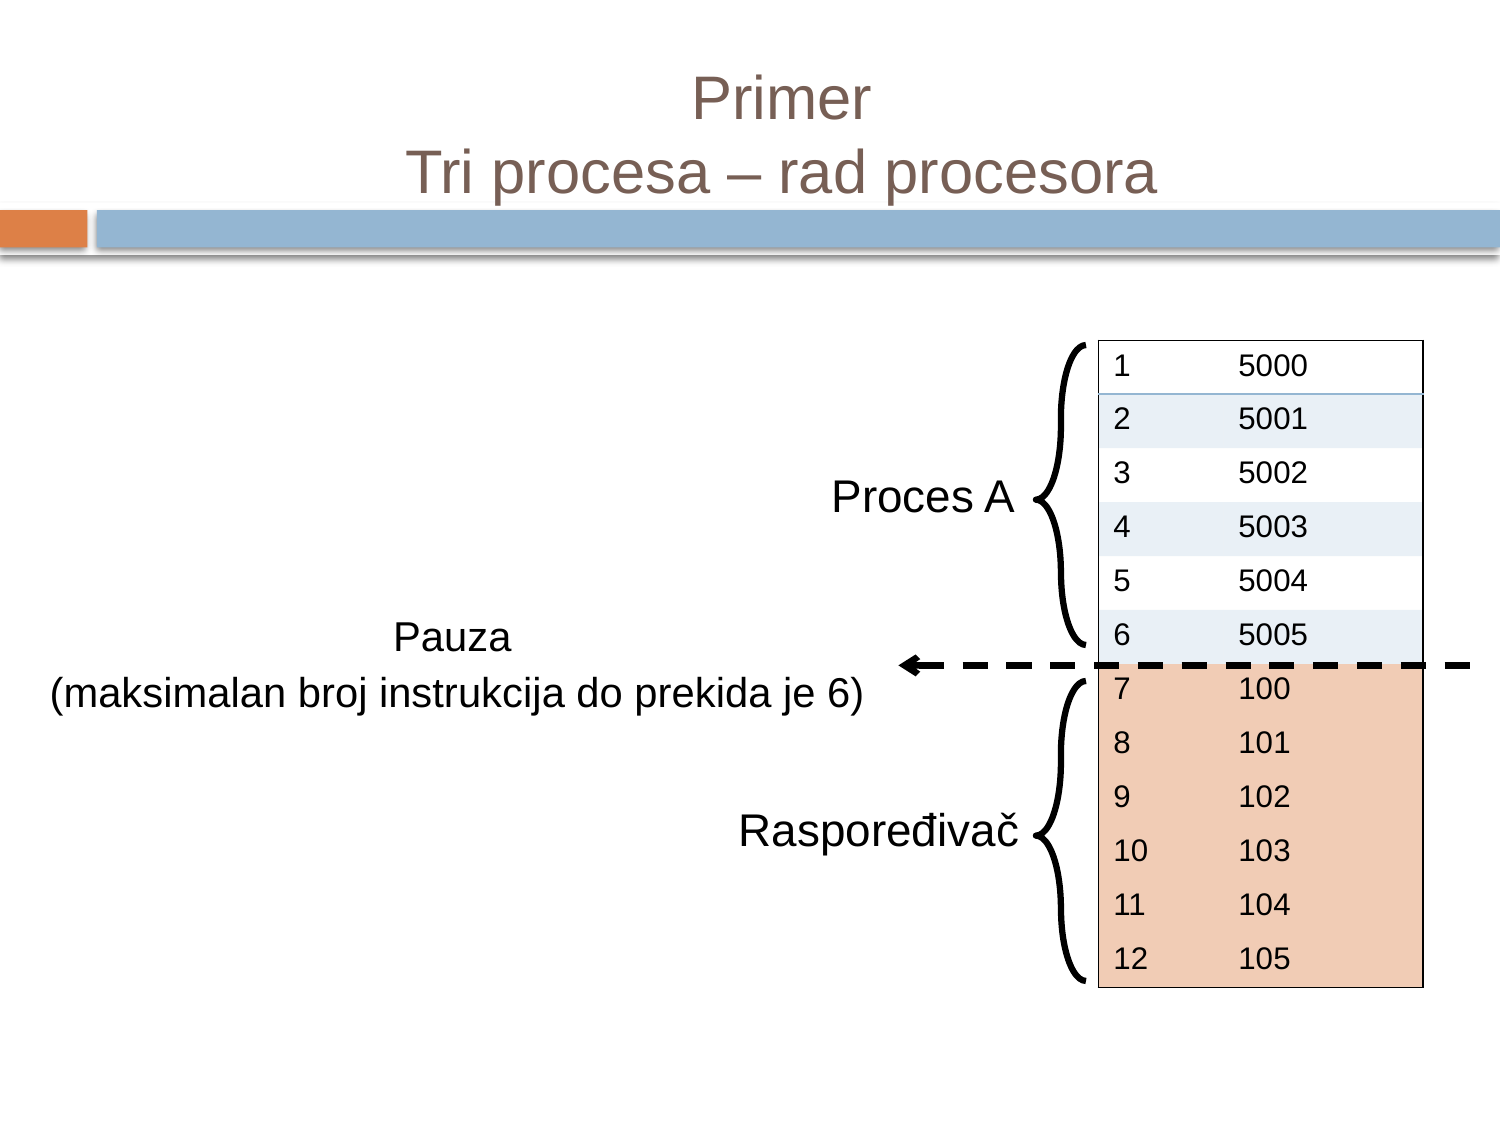

# Primer Tri procesa – rad procesora
| 1 | 5000 |
| --- | --- |
| 2 | 5001 |
| 3 | 5002 |
| 4 | 5003 |
| 5 | 5004 |
| 6 | 5005 |
| 7 | 100 |
| 8 | 101 |
| 9 | 102 |
| 10 | 103 |
| 11 | 104 |
| 12 | 105 |

Proces A
Pauza
(maksimalan broj instrukcija do prekida je 6)

Raspoređivač